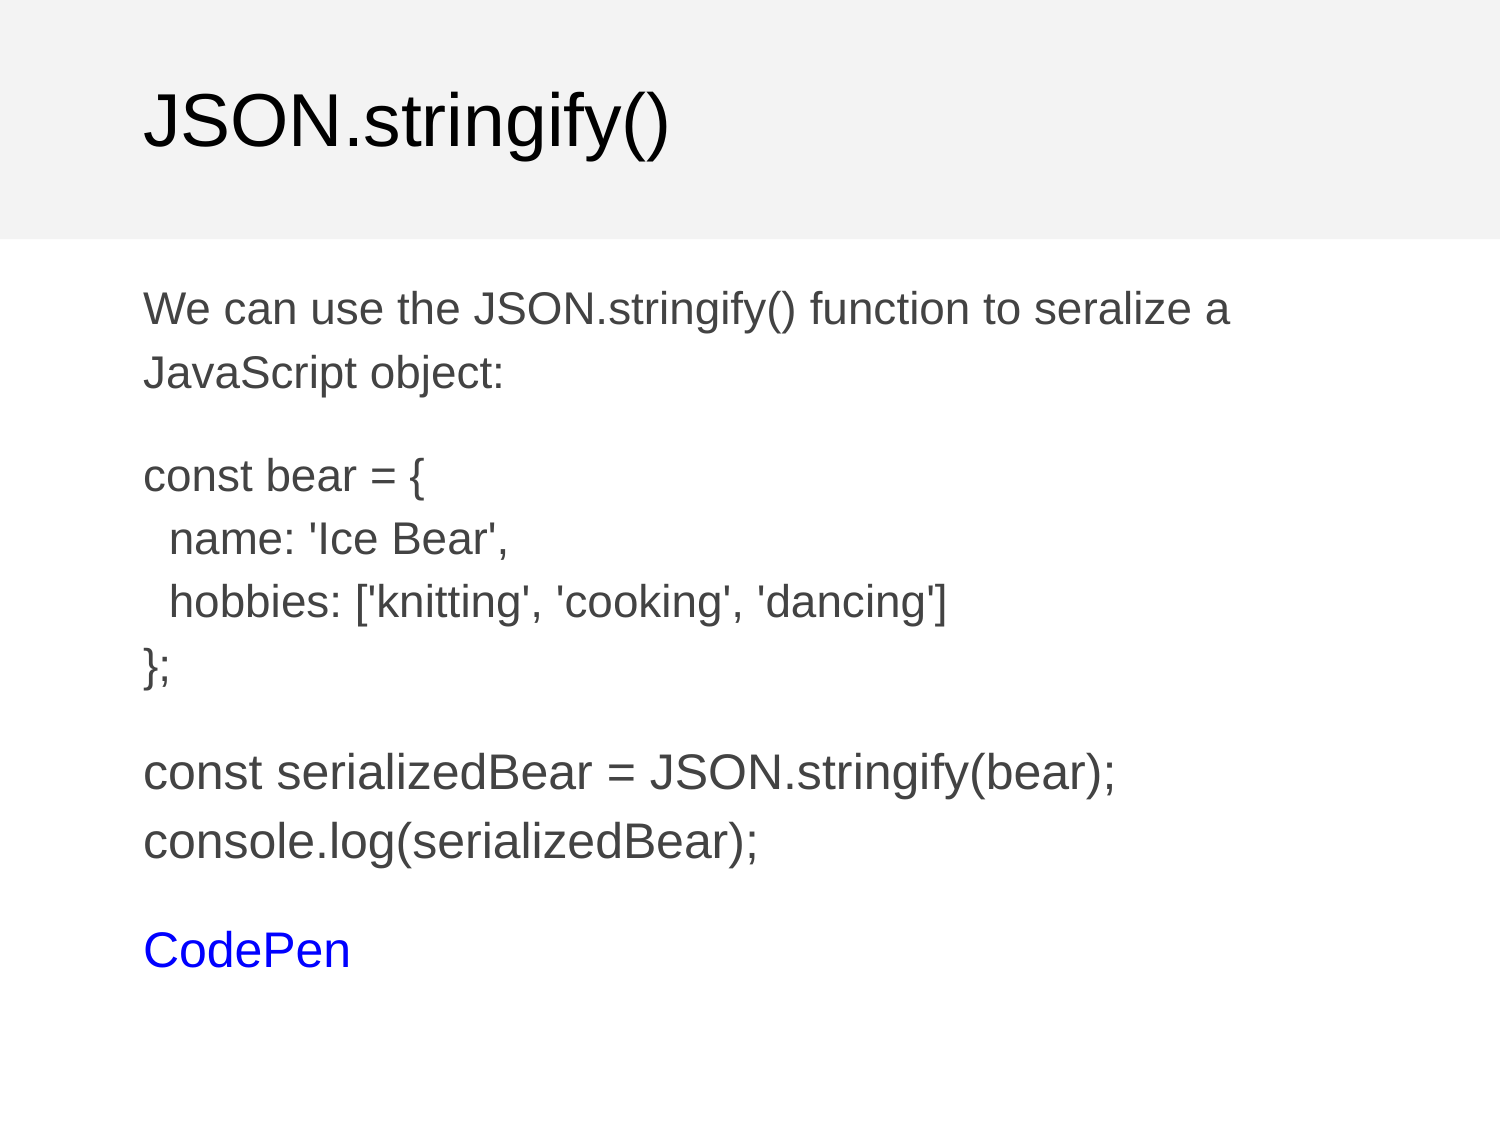

JSON.stringify()
We can use the JSON.stringify() function to seralize a JavaScript object:

const bear = {
  name: 'Ice Bear',
  hobbies: ['knitting', 'cooking', 'dancing']
};

const serializedBear = JSON.stringify(bear);
console.log(serializedBear);

CodePen